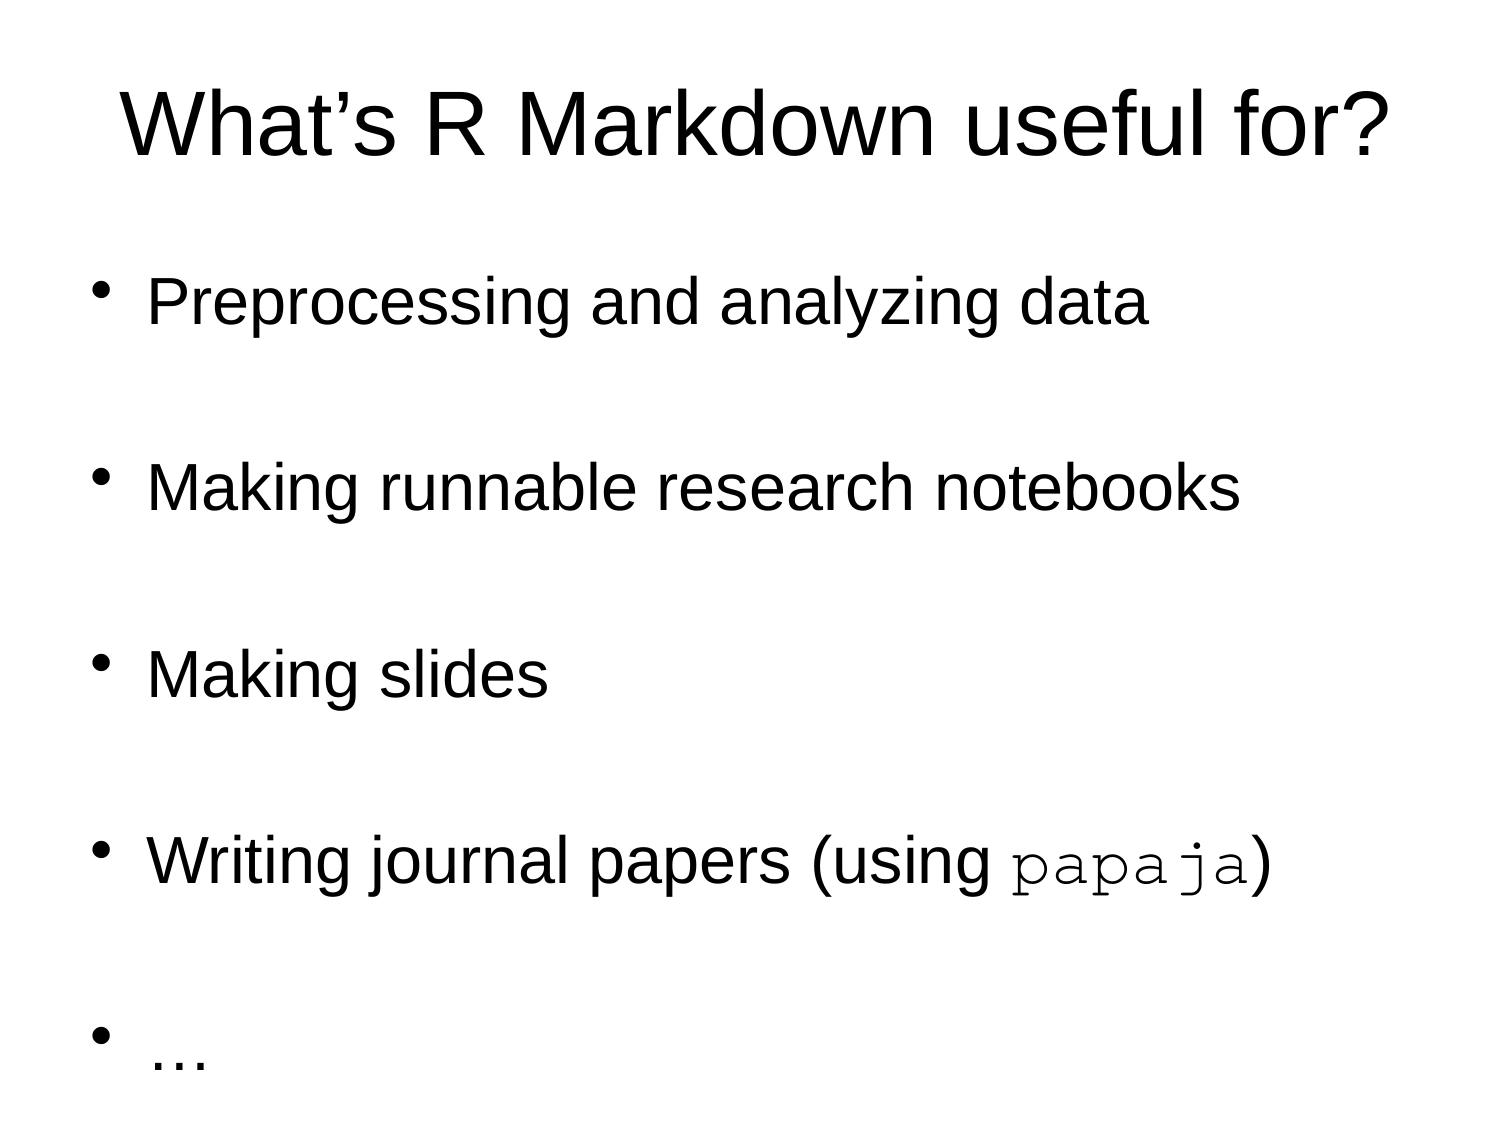

# What’s R Markdown useful for?
Preprocessing and analyzing data

Making runnable research notebooks

Making slides

Writing journal papers (using papaja)

…